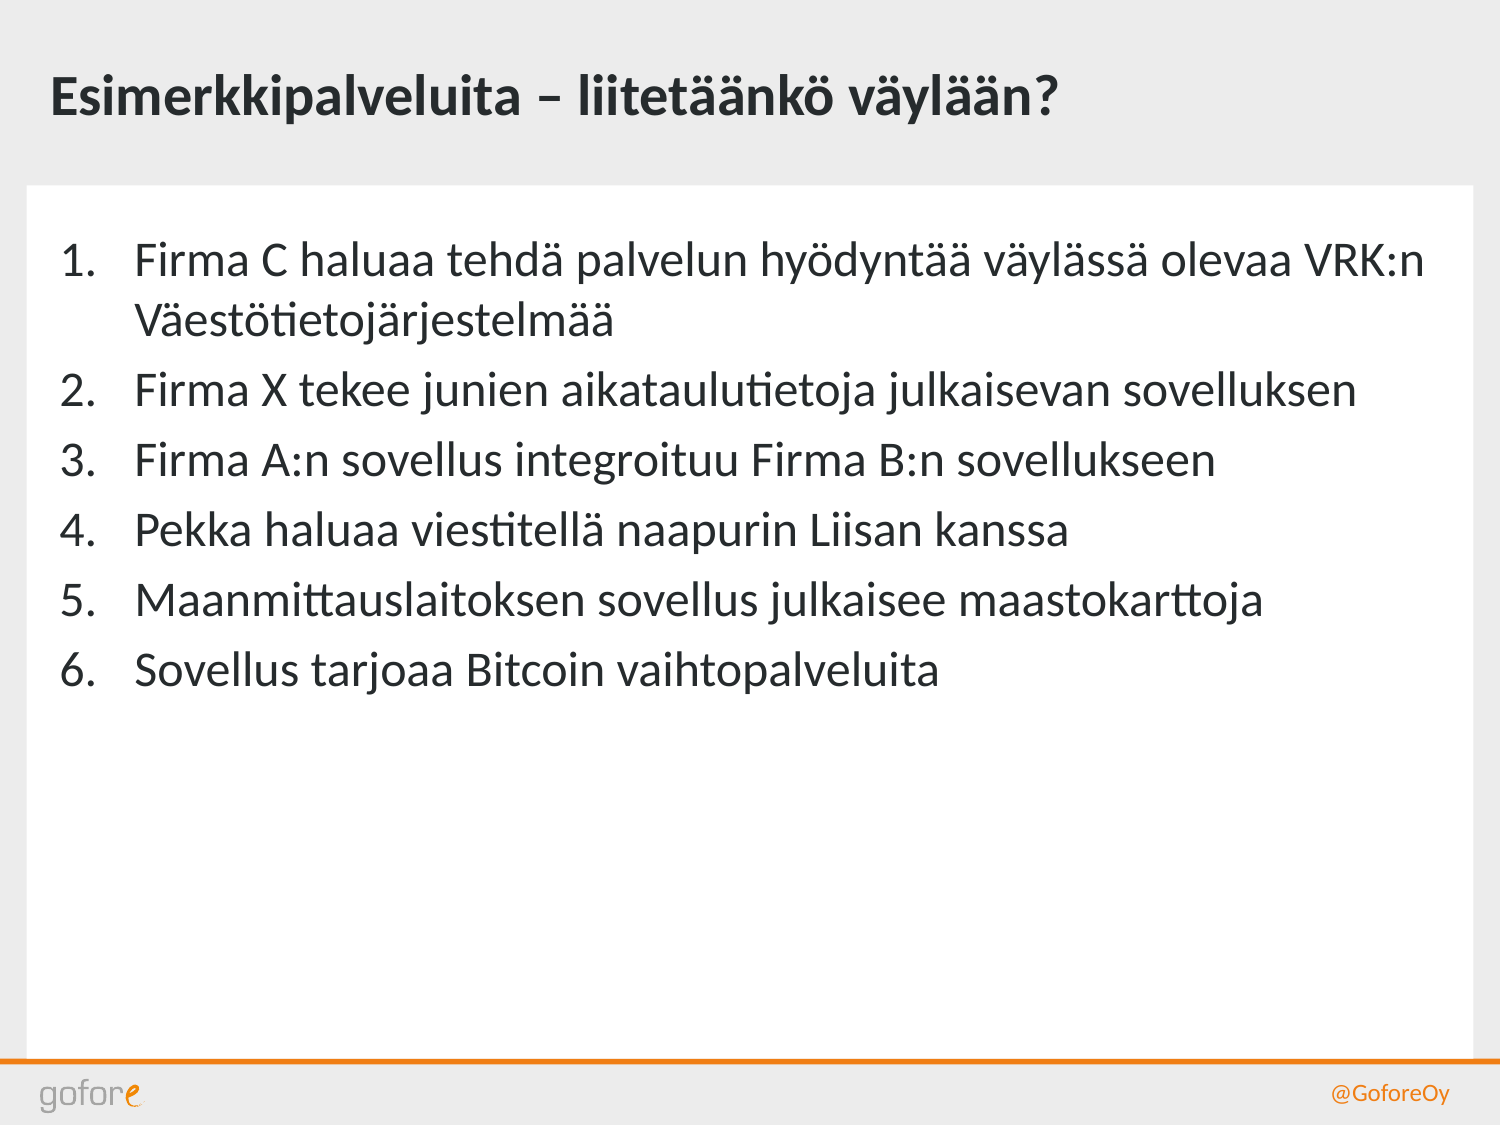

# Esimerkkipalveluita – liitetäänkö väylään?
Firma C haluaa tehdä palvelun hyödyntää väylässä olevaa VRK:n Väestötietojärjestelmää
Firma X tekee junien aikataulutietoja julkaisevan sovelluksen
Firma A:n sovellus integroituu Firma B:n sovellukseen
Pekka haluaa viestitellä naapurin Liisan kanssa
Maanmittauslaitoksen sovellus julkaisee maastokarttoja
Sovellus tarjoaa Bitcoin vaihtopalveluita

@GoforeOy